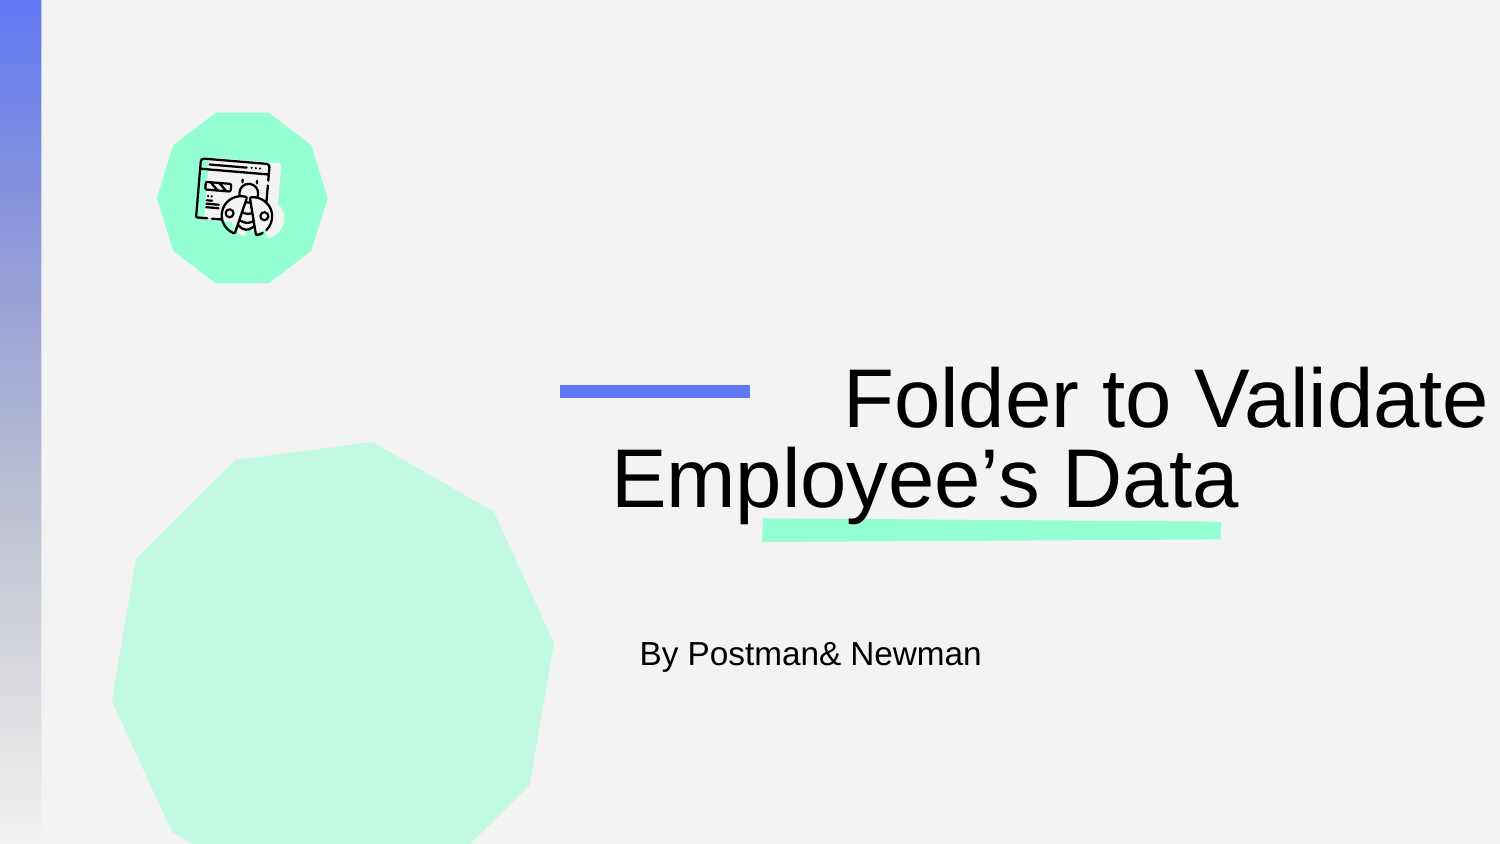

# Folder to Validate Employee’s Data

By Postman& Newman